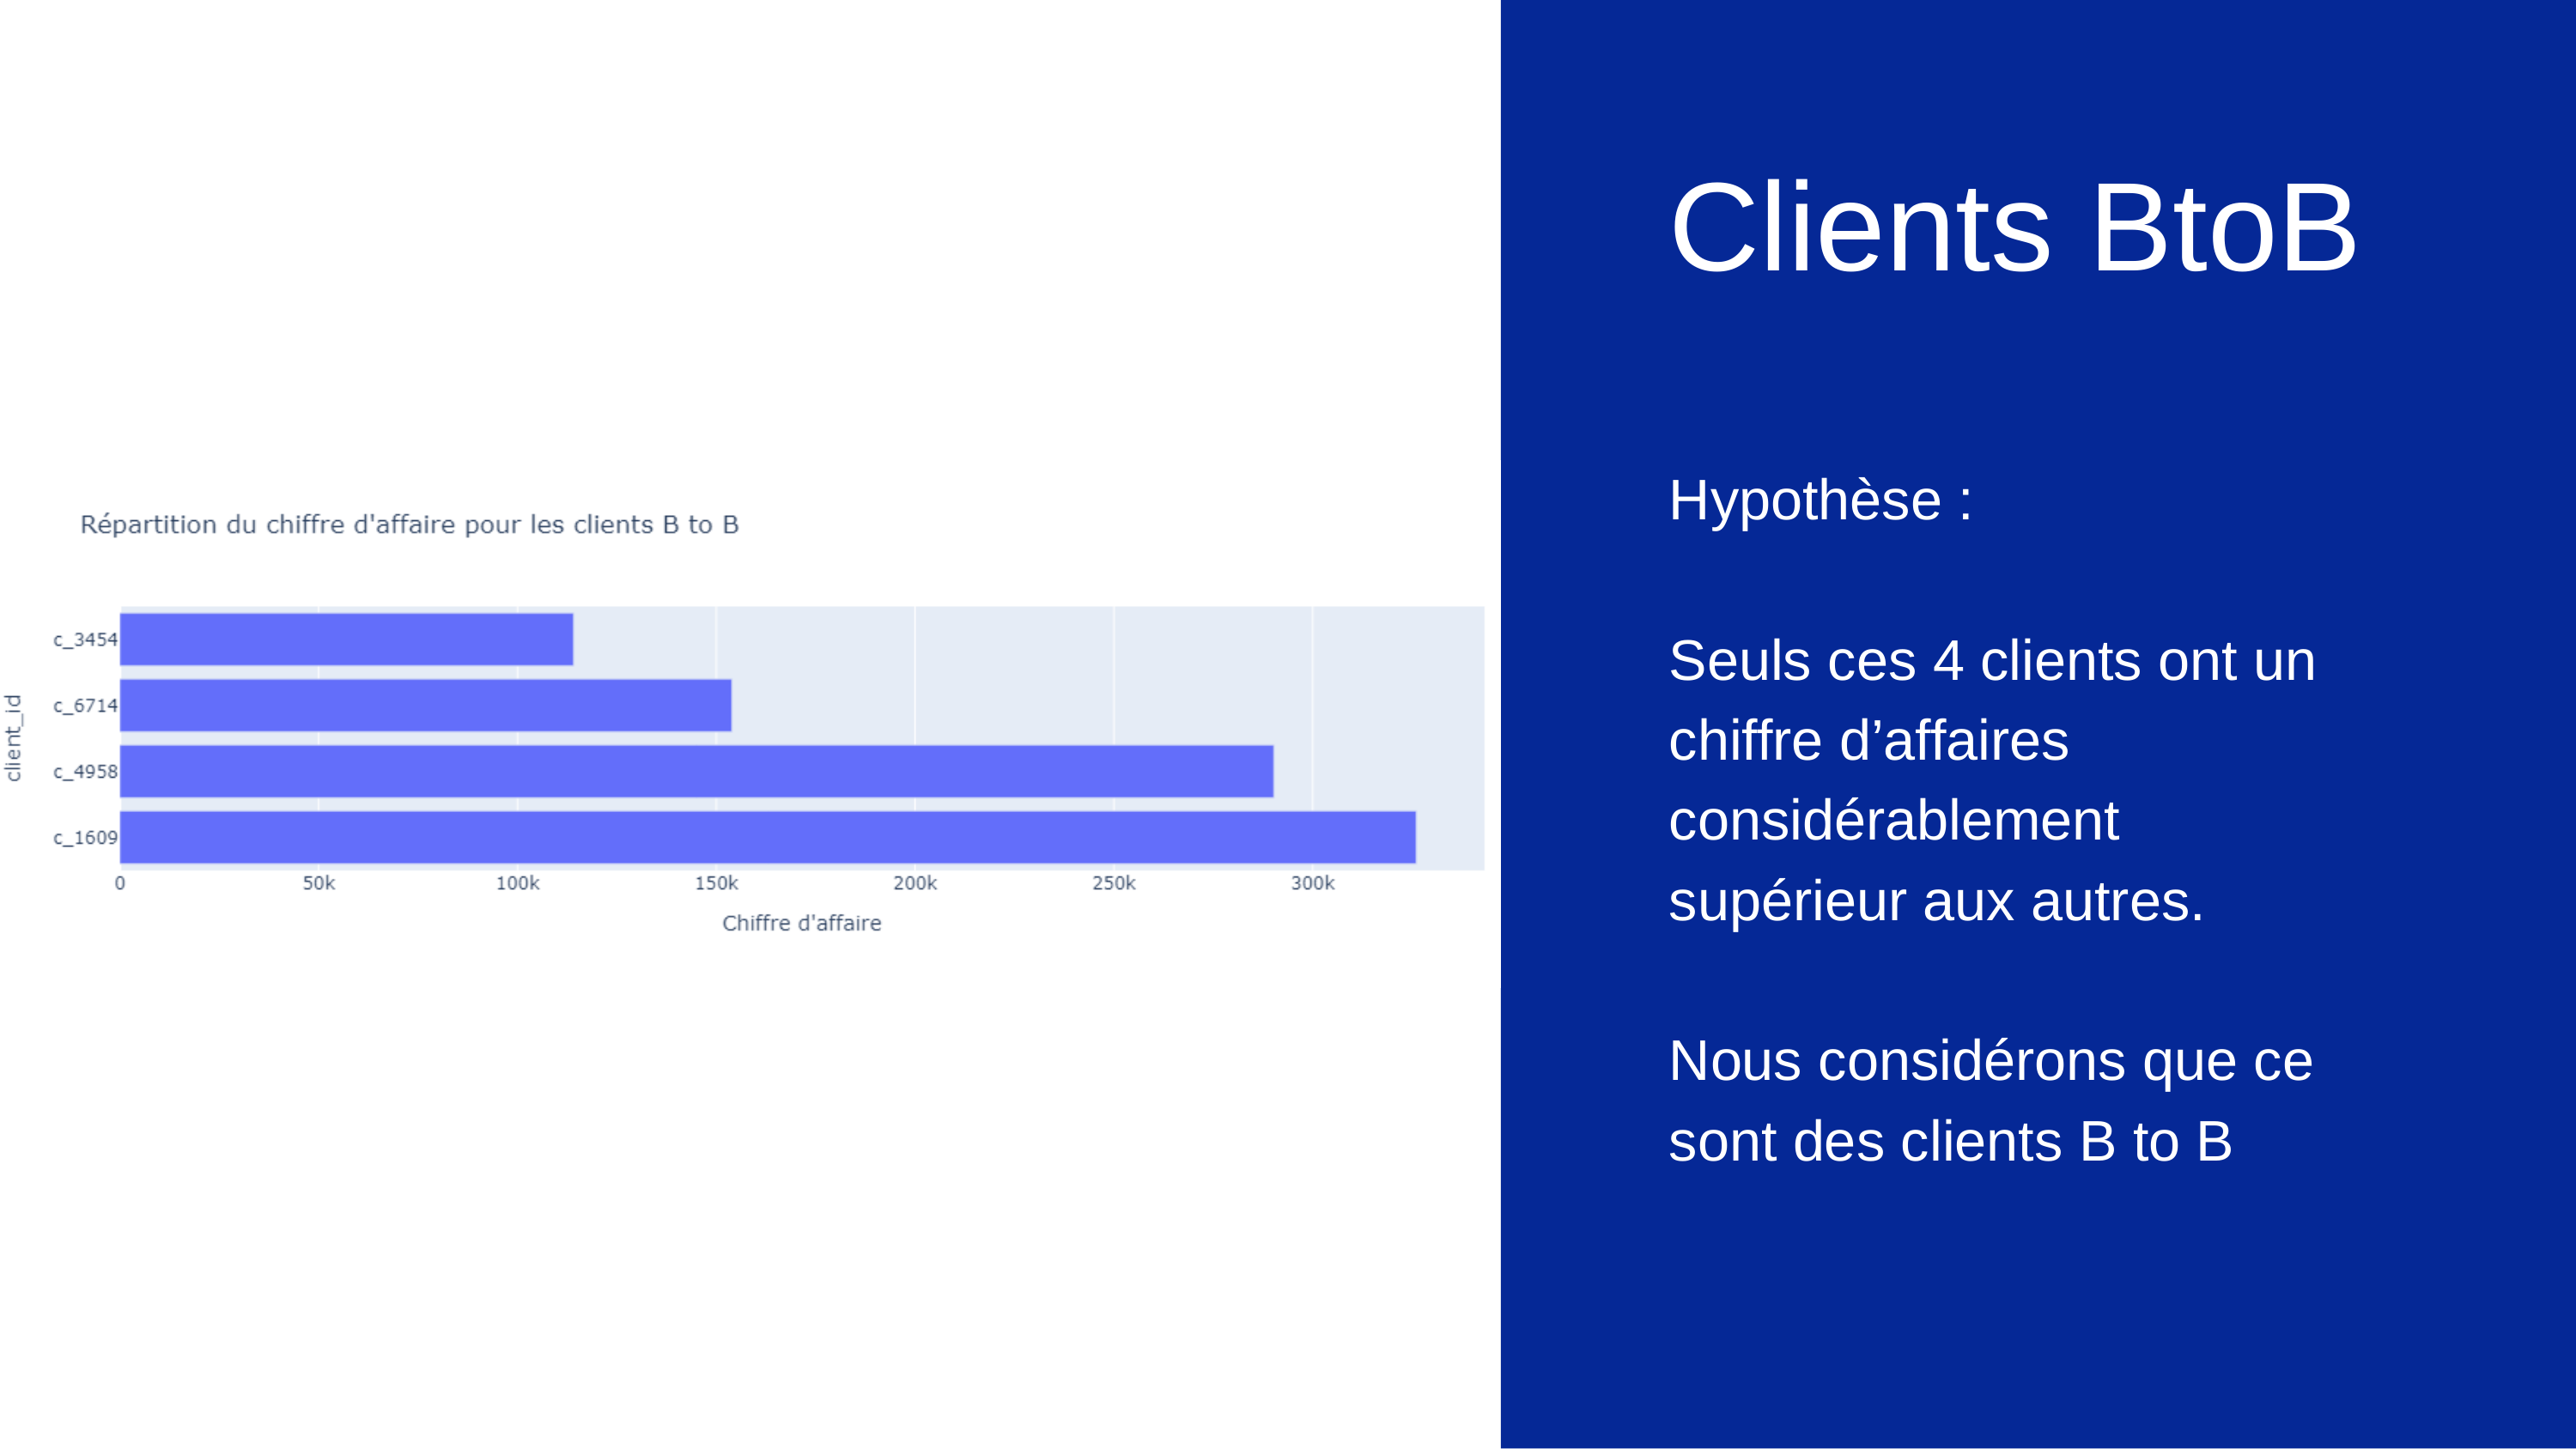

Clients BtoB
Hypothèse :

Seuls ces 4 clients ont un chiffre d’affaires considérablement supérieur aux autres.

Nous considérons que ce sont des clients B to B